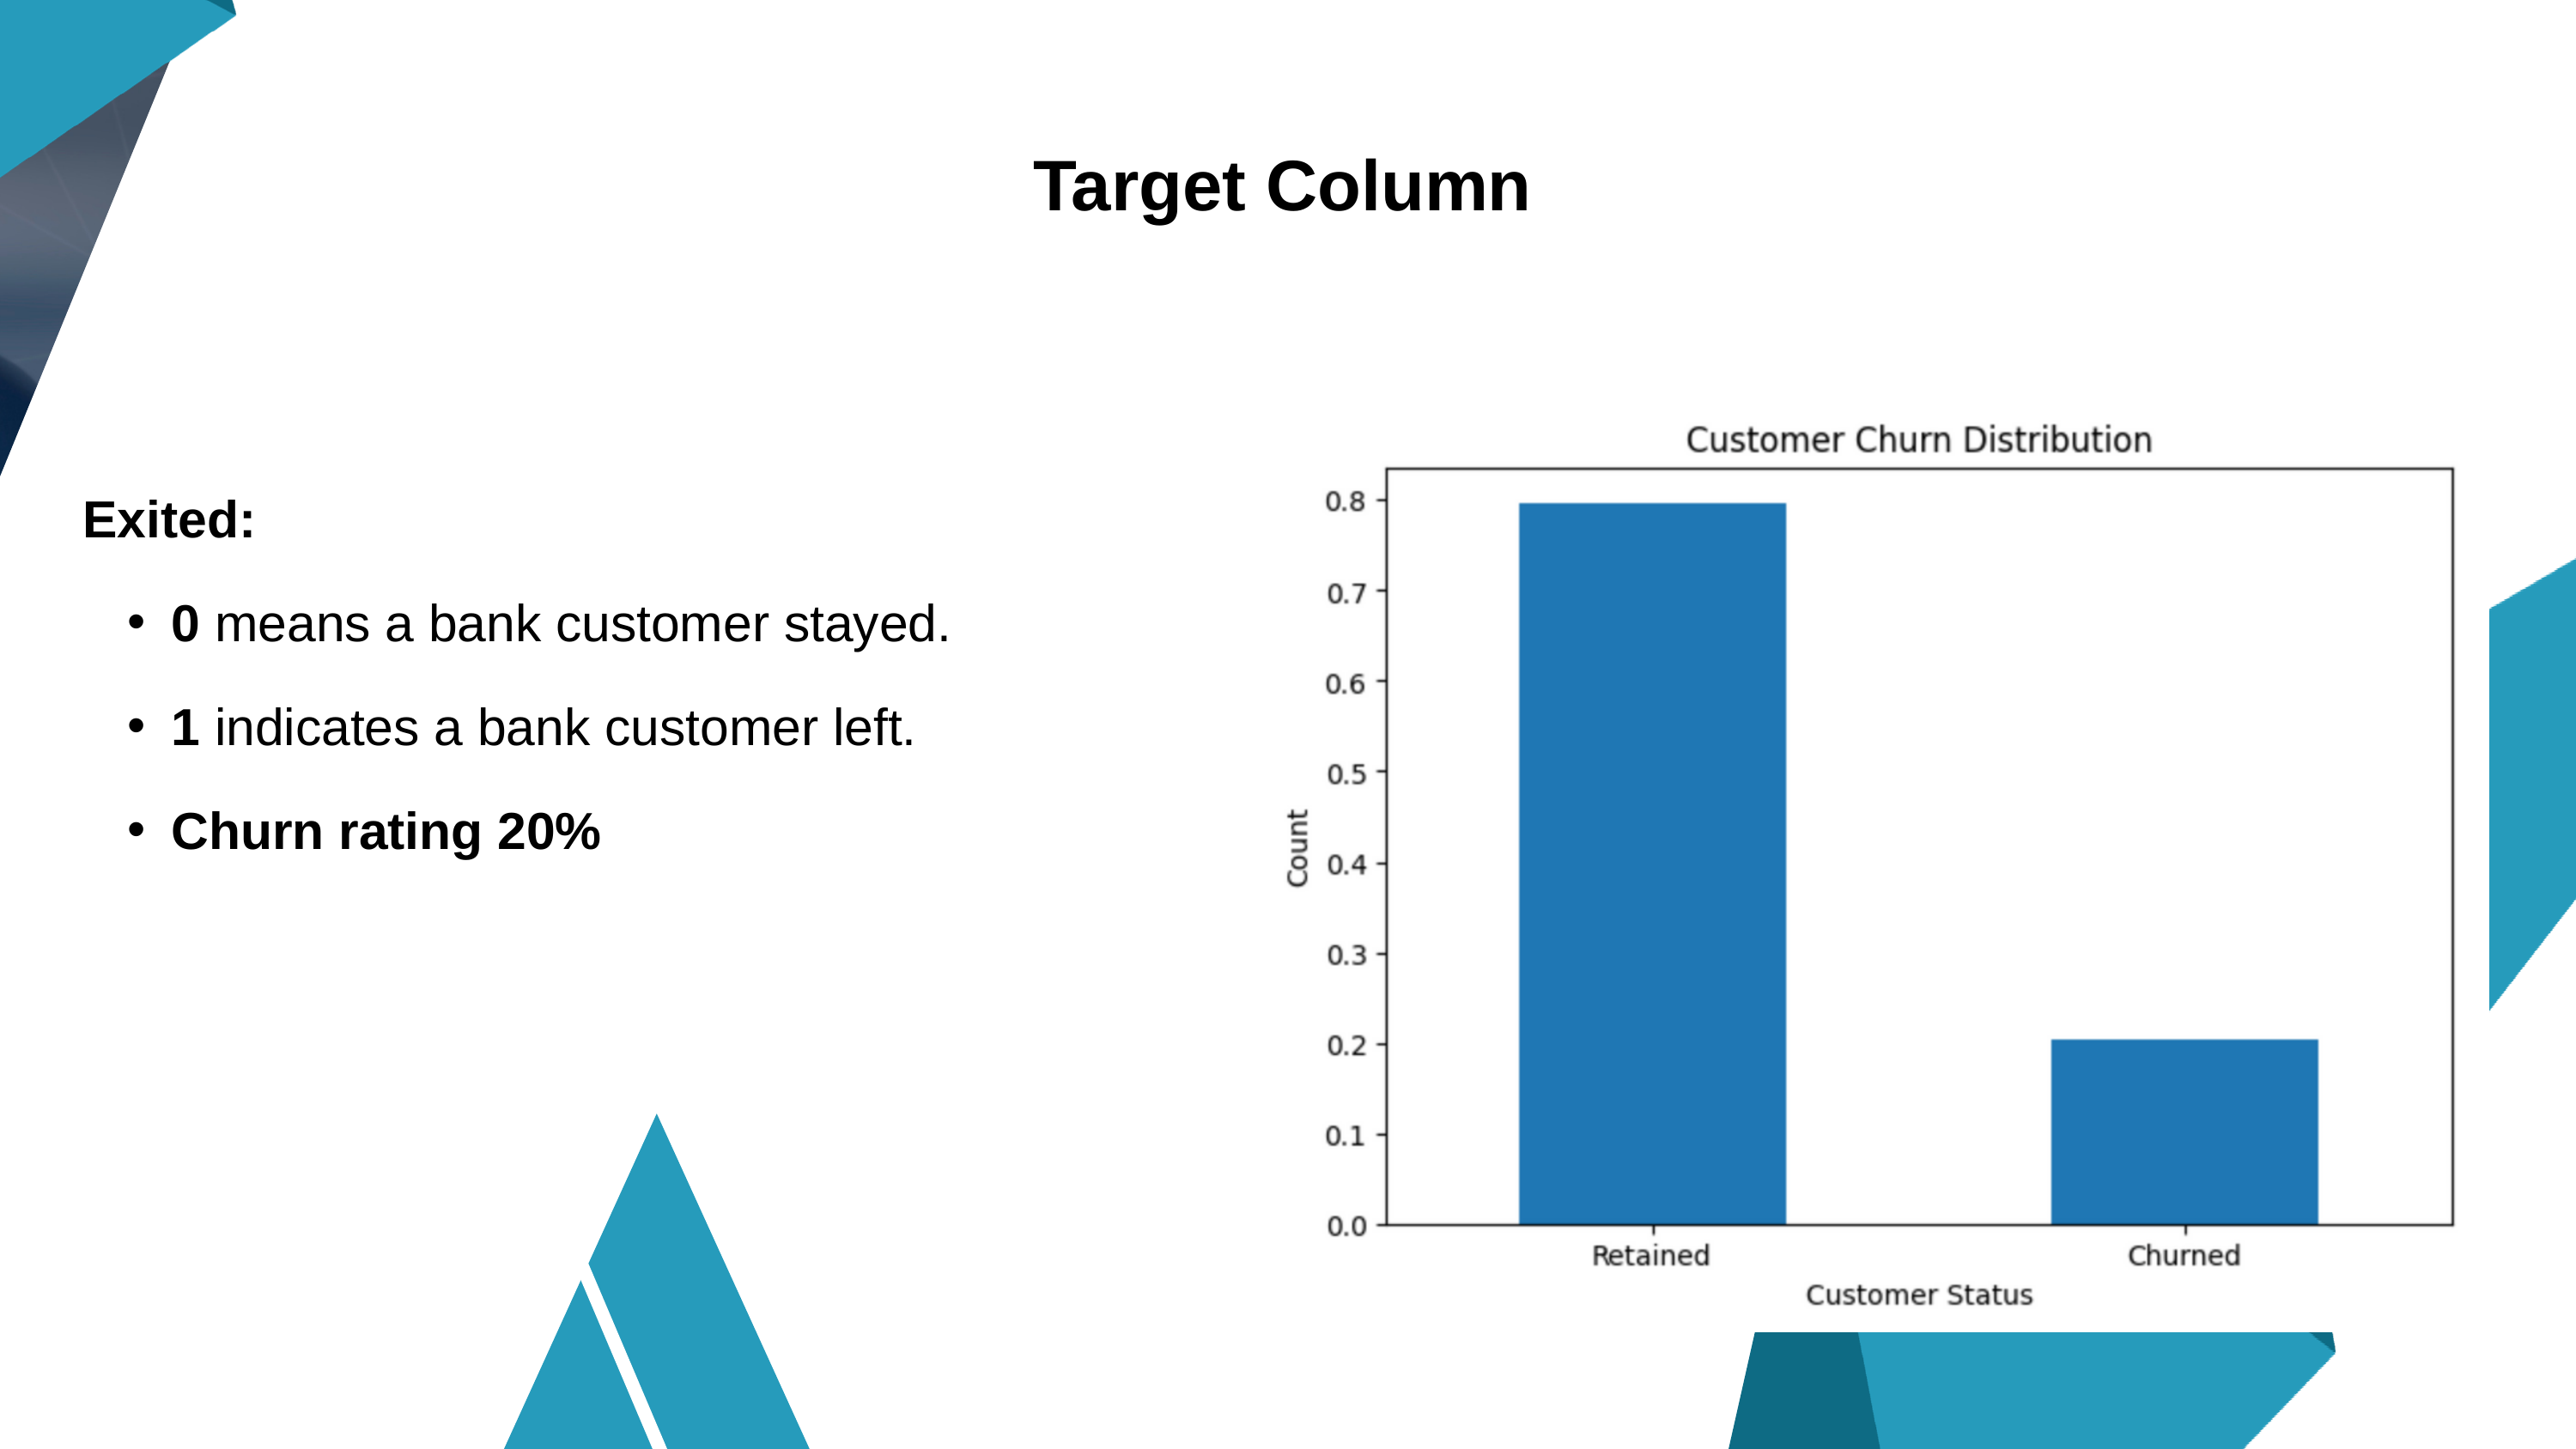

Target Column

Exited:
0 means a bank customer stayed.
1 indicates a bank customer left.
Churn rating 20%